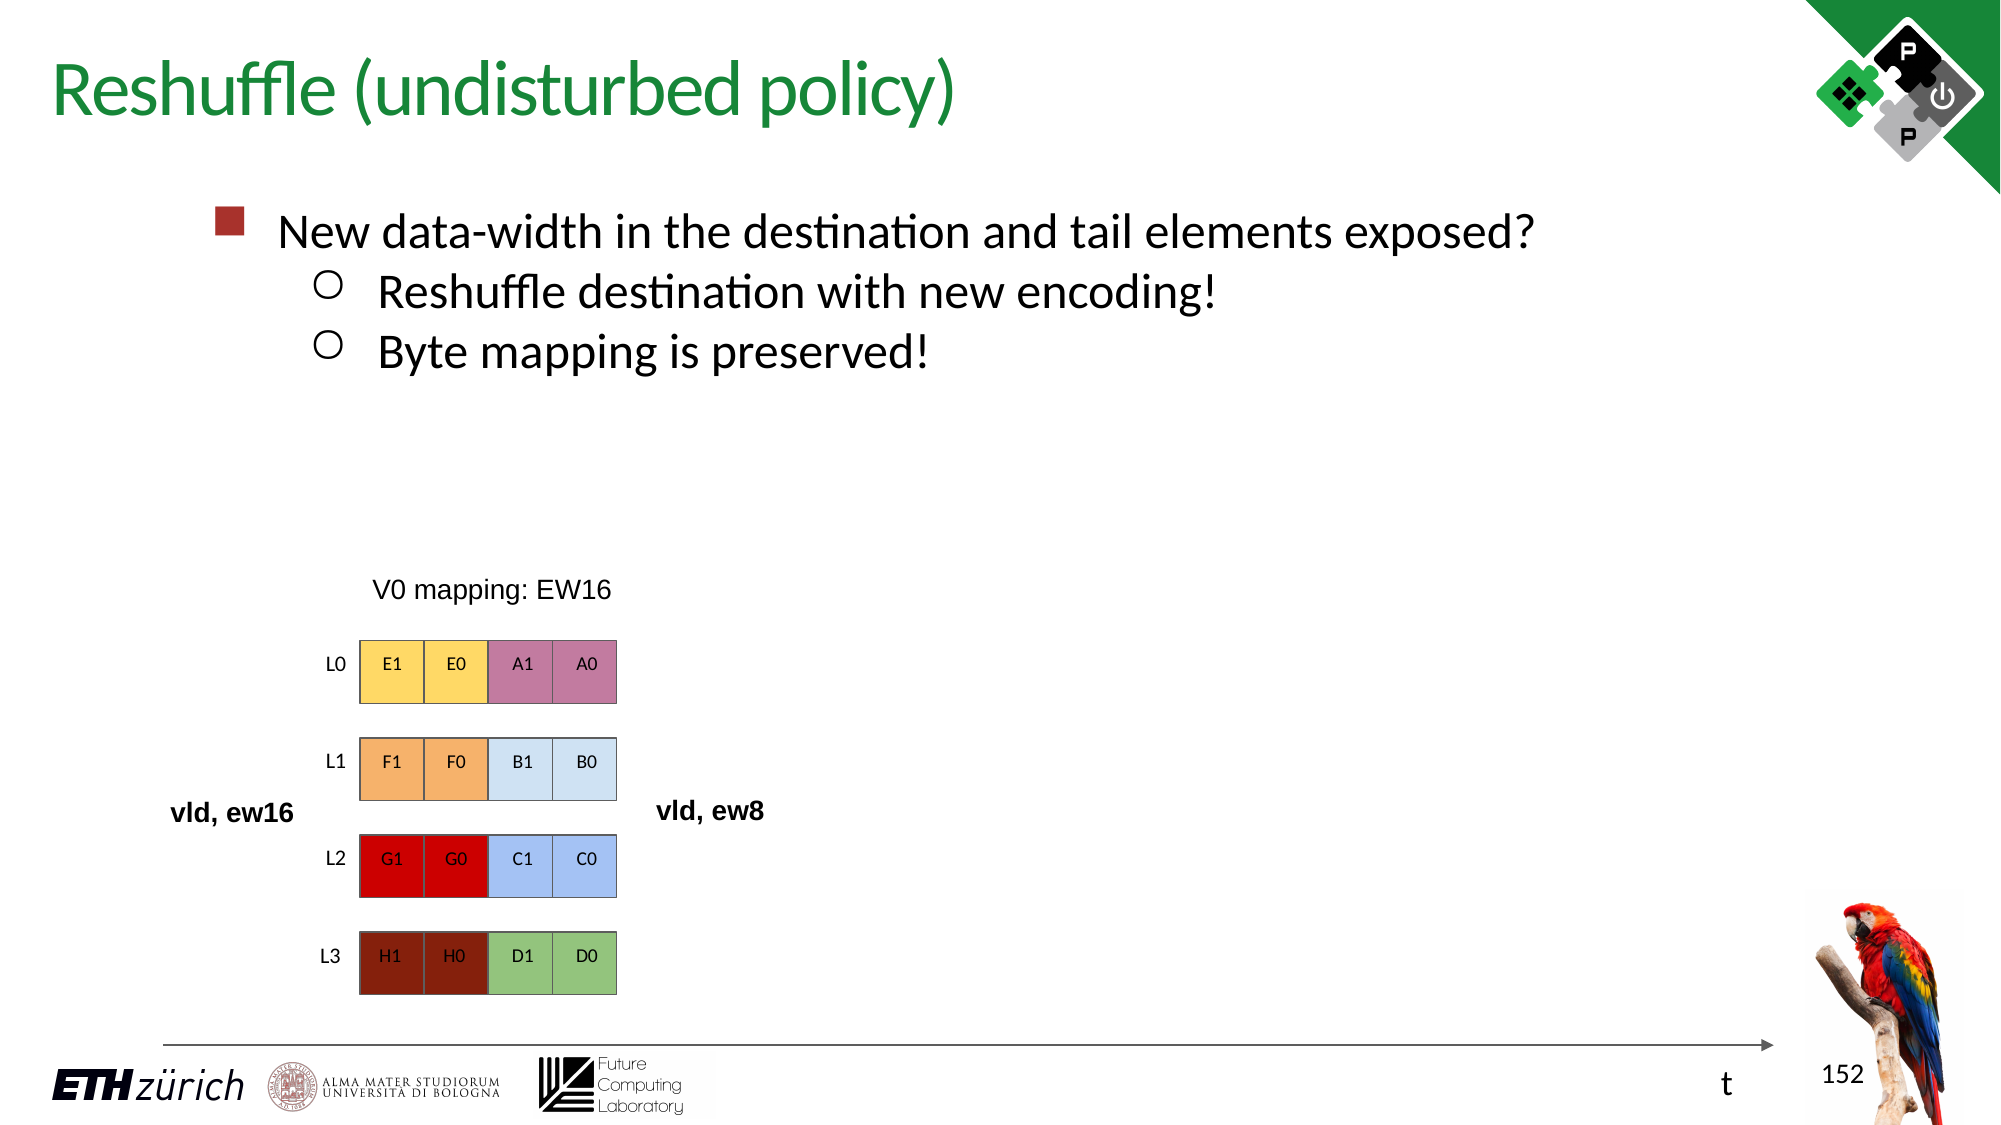

# Reshuffle (undisturbed policy)
New data-width in the destination and tail elements exposed?
Reshuffle destination with new encoding!
Byte mapping is preserved!

V0 mapping: EW16
L0
E1
E0
A1
A0

L1
F1
F0
B1
B0

vld, ew8
vld, ew16
L2
C1
C0
G1
G0

L3
H1
H0
D1
D0

152
t